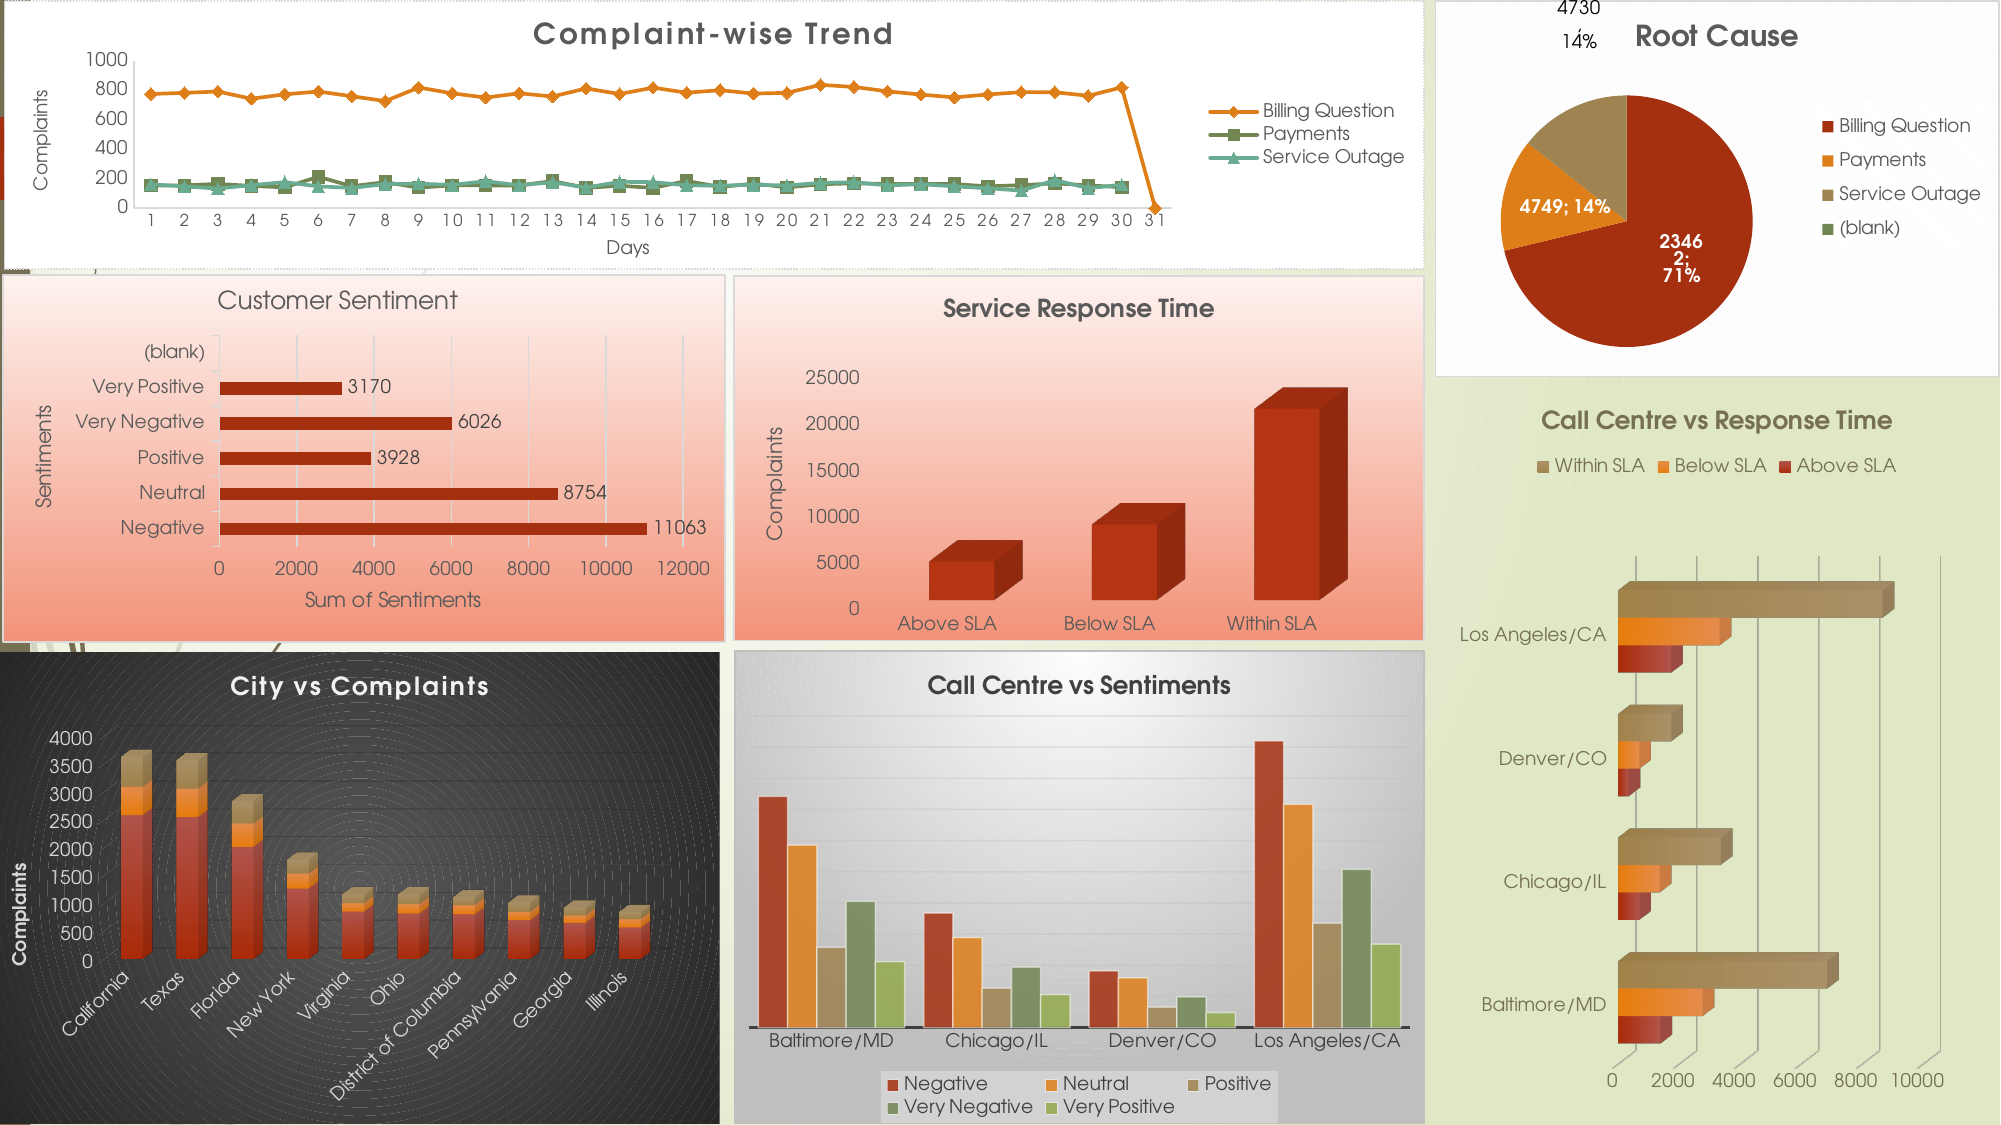

### Chart: Complaint-wise Trend

| Category | Billing Question | Payments | Service Outage |
|---|---|---|---|
| 1 | 774.0 | 153.0 | 162.0 |
| 2 | 782.0 | 155.0 | 147.0 |
| 3 | 791.0 | 165.0 | 133.0 |
| 4 | 742.0 | 151.0 | 156.0 |
| 5 | 772.0 | 141.0 | 177.0 |
| 6 | 791.0 | 213.0 | 148.0 |
| 7 | 759.0 | 149.0 | 137.0 |
| 8 | 726.0 | 177.0 | 164.0 |
| 9 | 818.0 | 139.0 | 166.0 |
| 10 | 779.0 | 155.0 | 158.0 |
| 11 | 750.0 | 154.0 | 183.0 |
| 12 | 779.0 | 154.0 | 155.0 |
| 13 | 757.0 | 184.0 | 176.0 |
| 14 | 812.0 | 138.0 | 140.0 |
| 15 | 774.0 | 152.0 | 179.0 |
| 16 | 817.0 | 138.0 | 177.0 |
| 17 | 783.0 | 185.0 | 155.0 |
| 18 | 800.0 | 144.0 | 153.0 |
| 19 | 777.0 | 167.0 | 158.0 |
| 20 | 782.0 | 141.0 | 154.0 |
| 21 | 836.0 | 162.0 | 172.0 |
| 22 | 822.0 | 169.0 | 176.0 |
| 23 | 792.0 | 165.0 | 154.0 |
| 24 | 770.0 | 165.0 | 163.0 |
| 25 | 751.0 | 164.0 | 148.0 |
| 26 | 771.0 | 148.0 | 135.0 |
| 27 | 787.0 | 156.0 | 119.0 |
| 28 | 786.0 | 168.0 | 190.0 |
| 29 | 762.0 | 155.0 | 136.0 |
| 30 | 819.0 | 142.0 | 159.0 |
| 31 | 1.0 | None | None |

### Chart: Root Cause

| Category | Total |
|---|---|
| Billing Question | 23462.0 |
| Payments | 4749.0 |
| Service Outage | 4730.0 |
| (blank) | None |

### Chart: Customer Sentiment

| Category | Total |
|---|---|
| Negative | 11063.0 |
| Neutral | 8754.0 |
| Positive | 3928.0 |
| Very Negative | 6026.0 |
| Very Positive | 3170.0 |
| (blank) | None |

[unsupported chart]

[unsupported chart]

### Chart: Call Centre vs Sentiments

| Category | Negative | Neutral | Positive | Very Negative | Very Positive |
|---|---|---|---|---|---|
| Baltimore/MD | 3711.0 | 2927.0 | 1289.0 | 2025.0 | 1060.0 |
| Chicago/IL | 1839.0 | 1445.0 | 634.0 | 972.0 | 529.0 |
| Denver/CO | 912.0 | 800.0 | 329.0 | 492.0 | 243.0 |
| Los Angeles/CA | 4601.0 | 3582.0 | 1676.0 | 2537.0 | 1338.0 |

[unsupported chart]